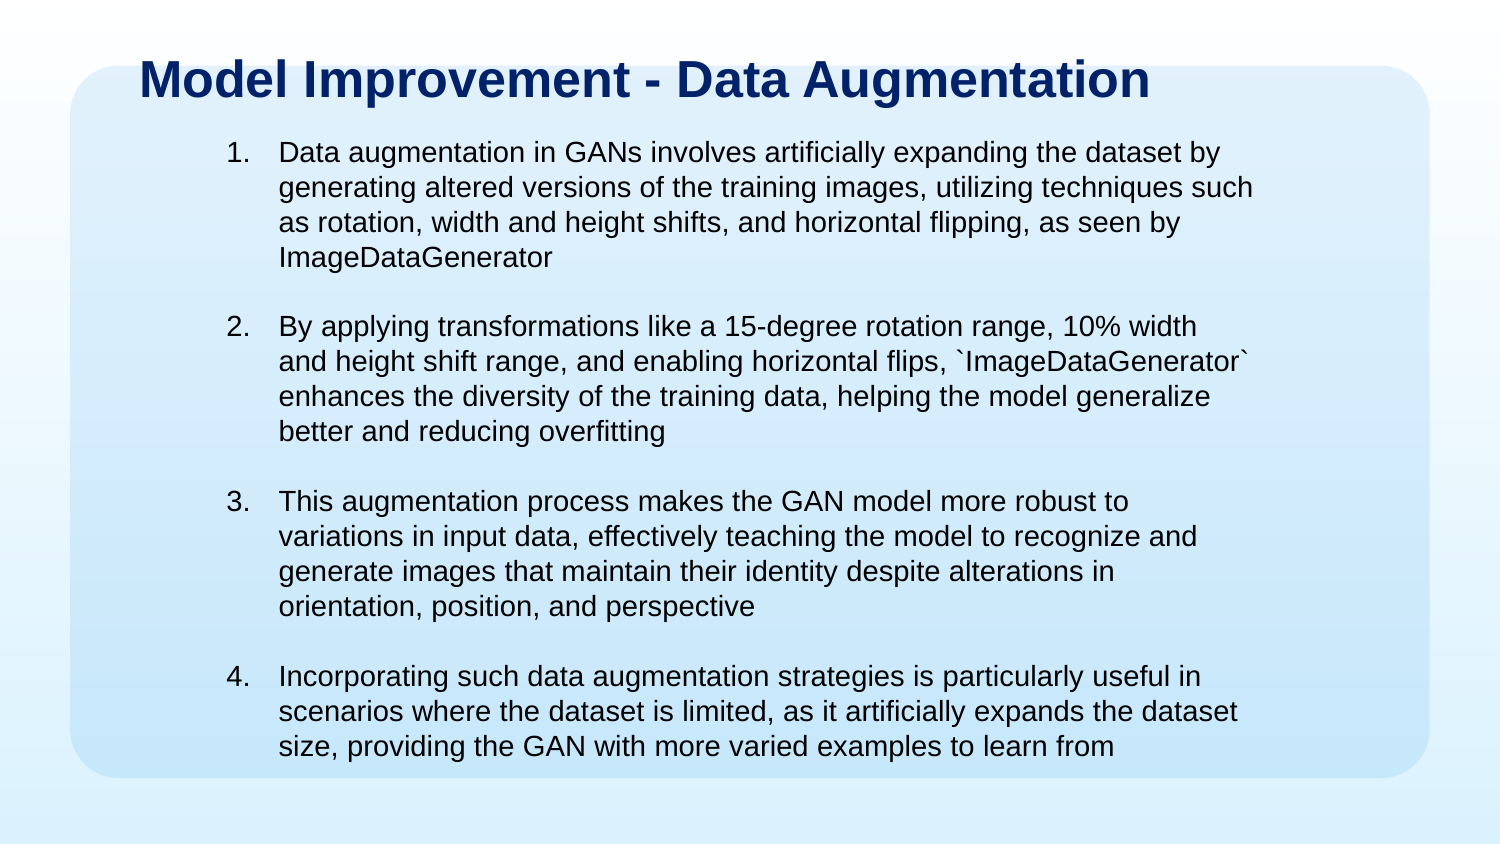

# Model Improvement - Data Augmentation
Data augmentation in GANs involves artificially expanding the dataset by generating altered versions of the training images, utilizing techniques such as rotation, width and height shifts, and horizontal flipping, as seen by ImageDataGenerator

By applying transformations like a 15-degree rotation range, 10% width and height shift range, and enabling horizontal flips, `ImageDataGenerator` enhances the diversity of the training data, helping the model generalize better and reducing overfitting

This augmentation process makes the GAN model more robust to variations in input data, effectively teaching the model to recognize and generate images that maintain their identity despite alterations in orientation, position, and perspective

Incorporating such data augmentation strategies is particularly useful in scenarios where the dataset is limited, as it artificially expands the dataset size, providing the GAN with more varied examples to learn from